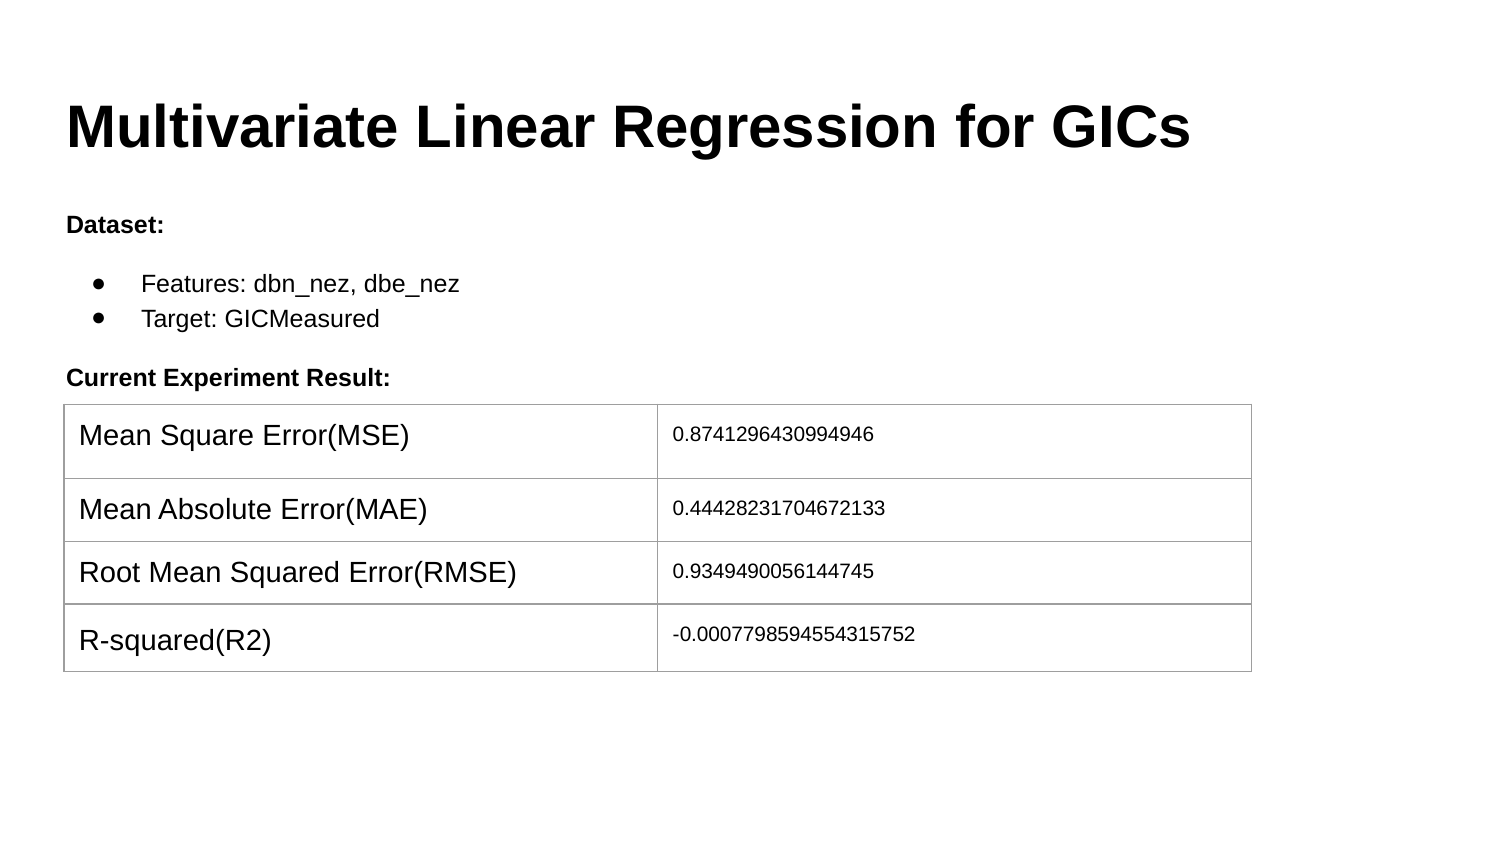

# Multivariate Linear Regression for GICs
Dataset:
Features: dbn_nez, dbe_nez
Target: GICMeasured
Current Experiment Result:

| Mean Square Error(MSE) | 0.8741296430994946 |
| --- | --- |
| Mean Absolute Error(MAE) | 0.44428231704672133 |
| Root Mean Squared Error(RMSE) | 0.9349490056144745 |
| R-squared(R2) | -0.0007798594554315752 |